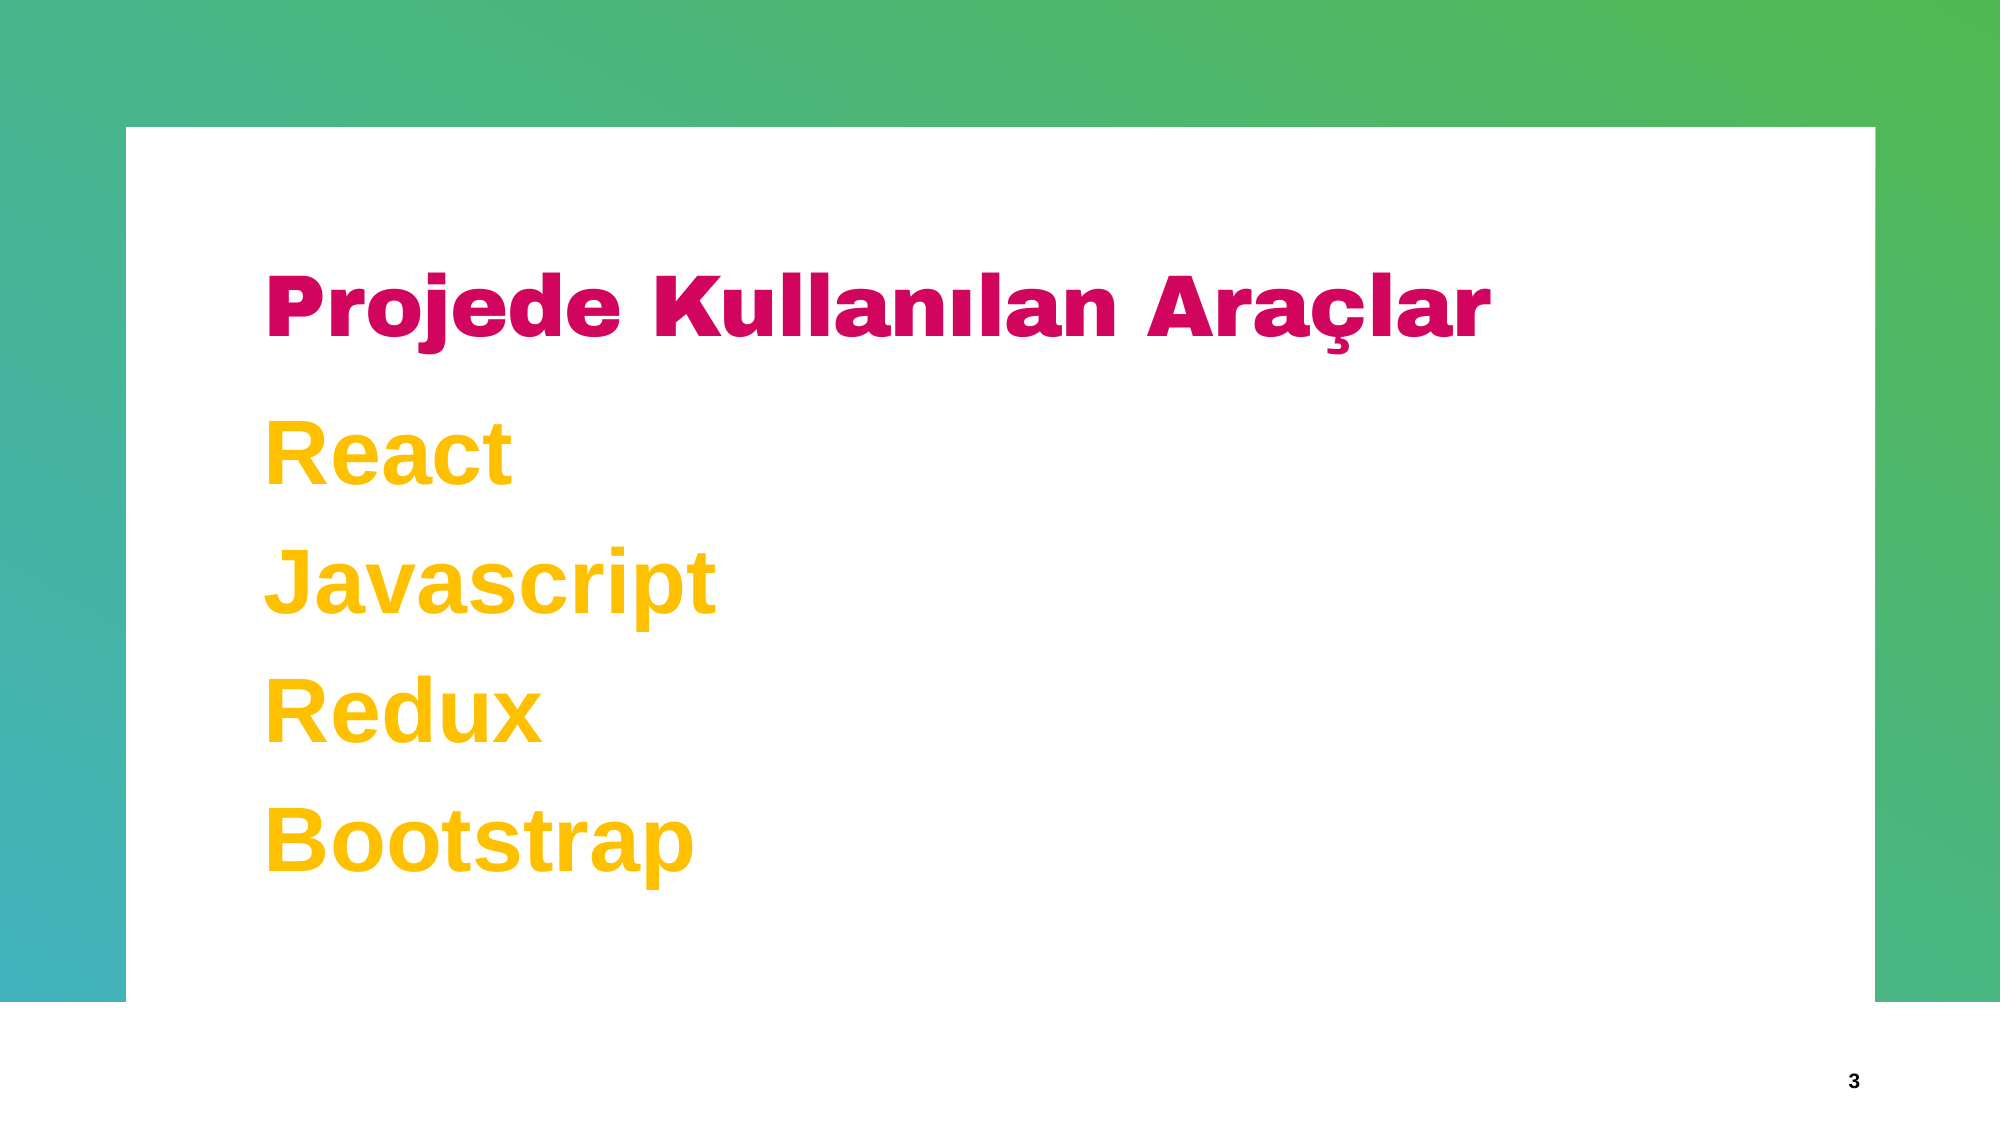

# Projede Kullanılan Araçlar
React
Javascript
Redux
Bootstrap
3